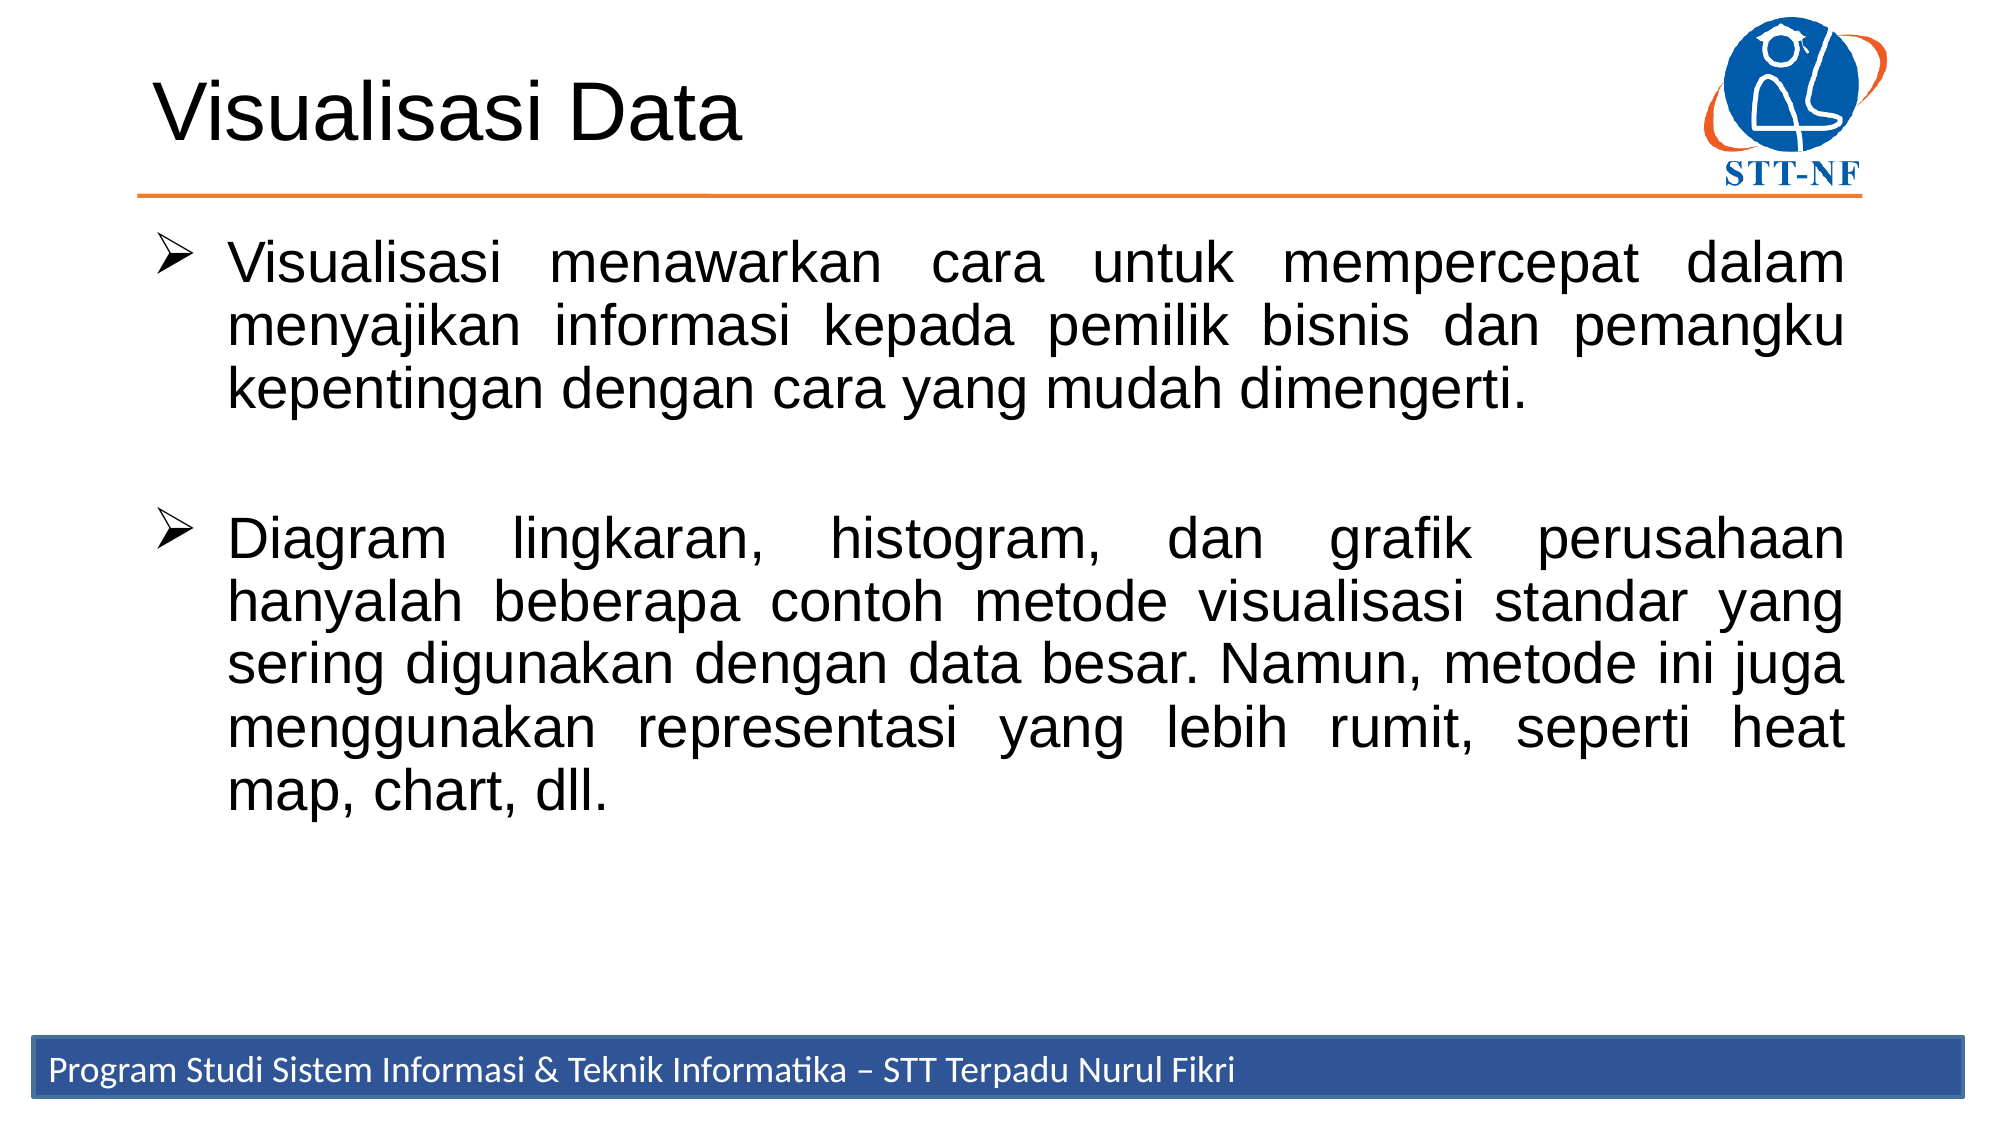

Visualisasi Data
Visualisasi menawarkan cara untuk mempercepat dalam menyajikan informasi kepada pemilik bisnis dan pemangku kepentingan dengan cara yang mudah dimengerti.

Diagram lingkaran, histogram, dan grafik perusahaan hanyalah beberapa contoh metode visualisasi standar yang sering digunakan dengan data besar. Namun, metode ini juga menggunakan representasi yang lebih rumit, seperti heat map, chart, dll.